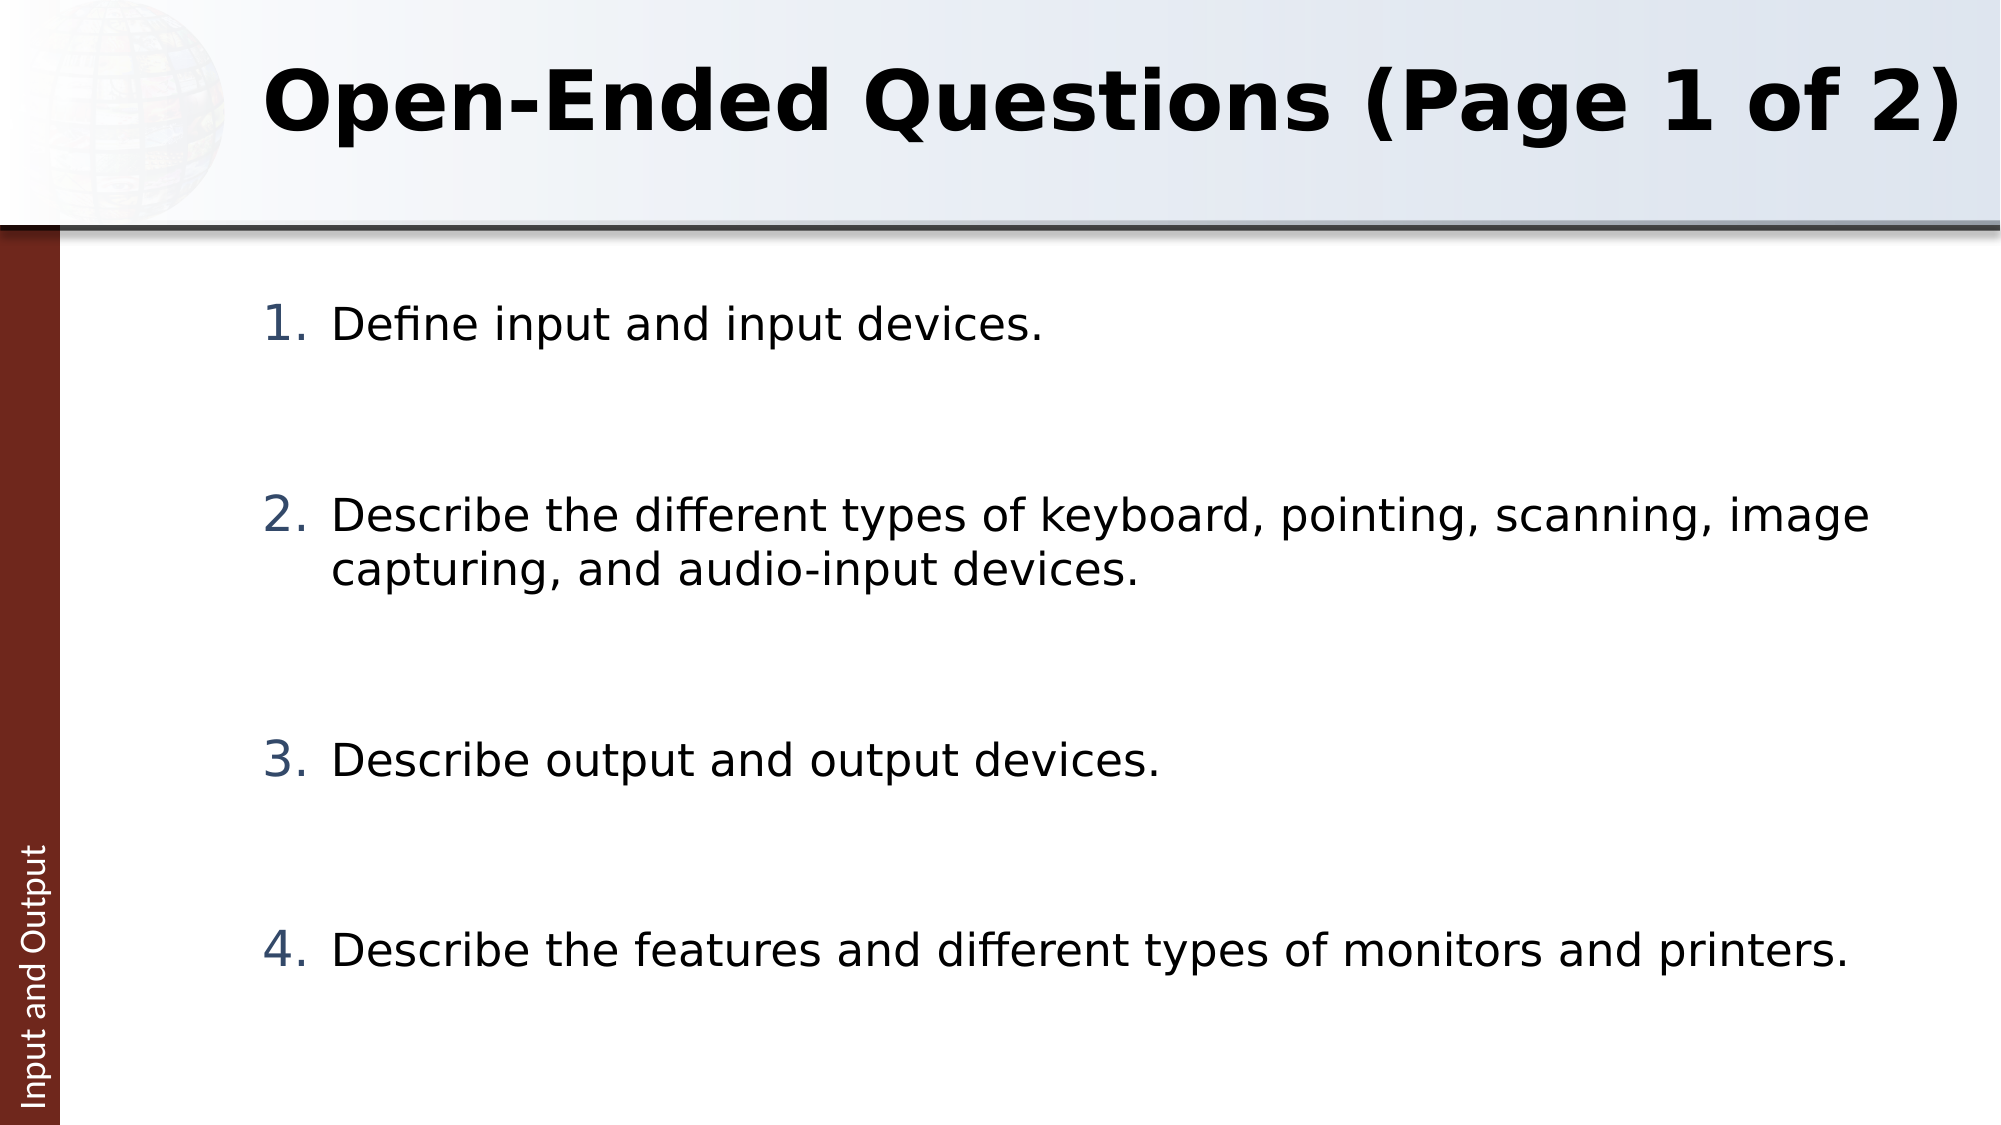

# Open-Ended Questions (Page 1 of 2)
Define input and input devices.

Describe the different types of keyboard, pointing, scanning, image capturing, and audio-input devices.

Describe output and output devices.

Describe the features and different types of monitors and printers.